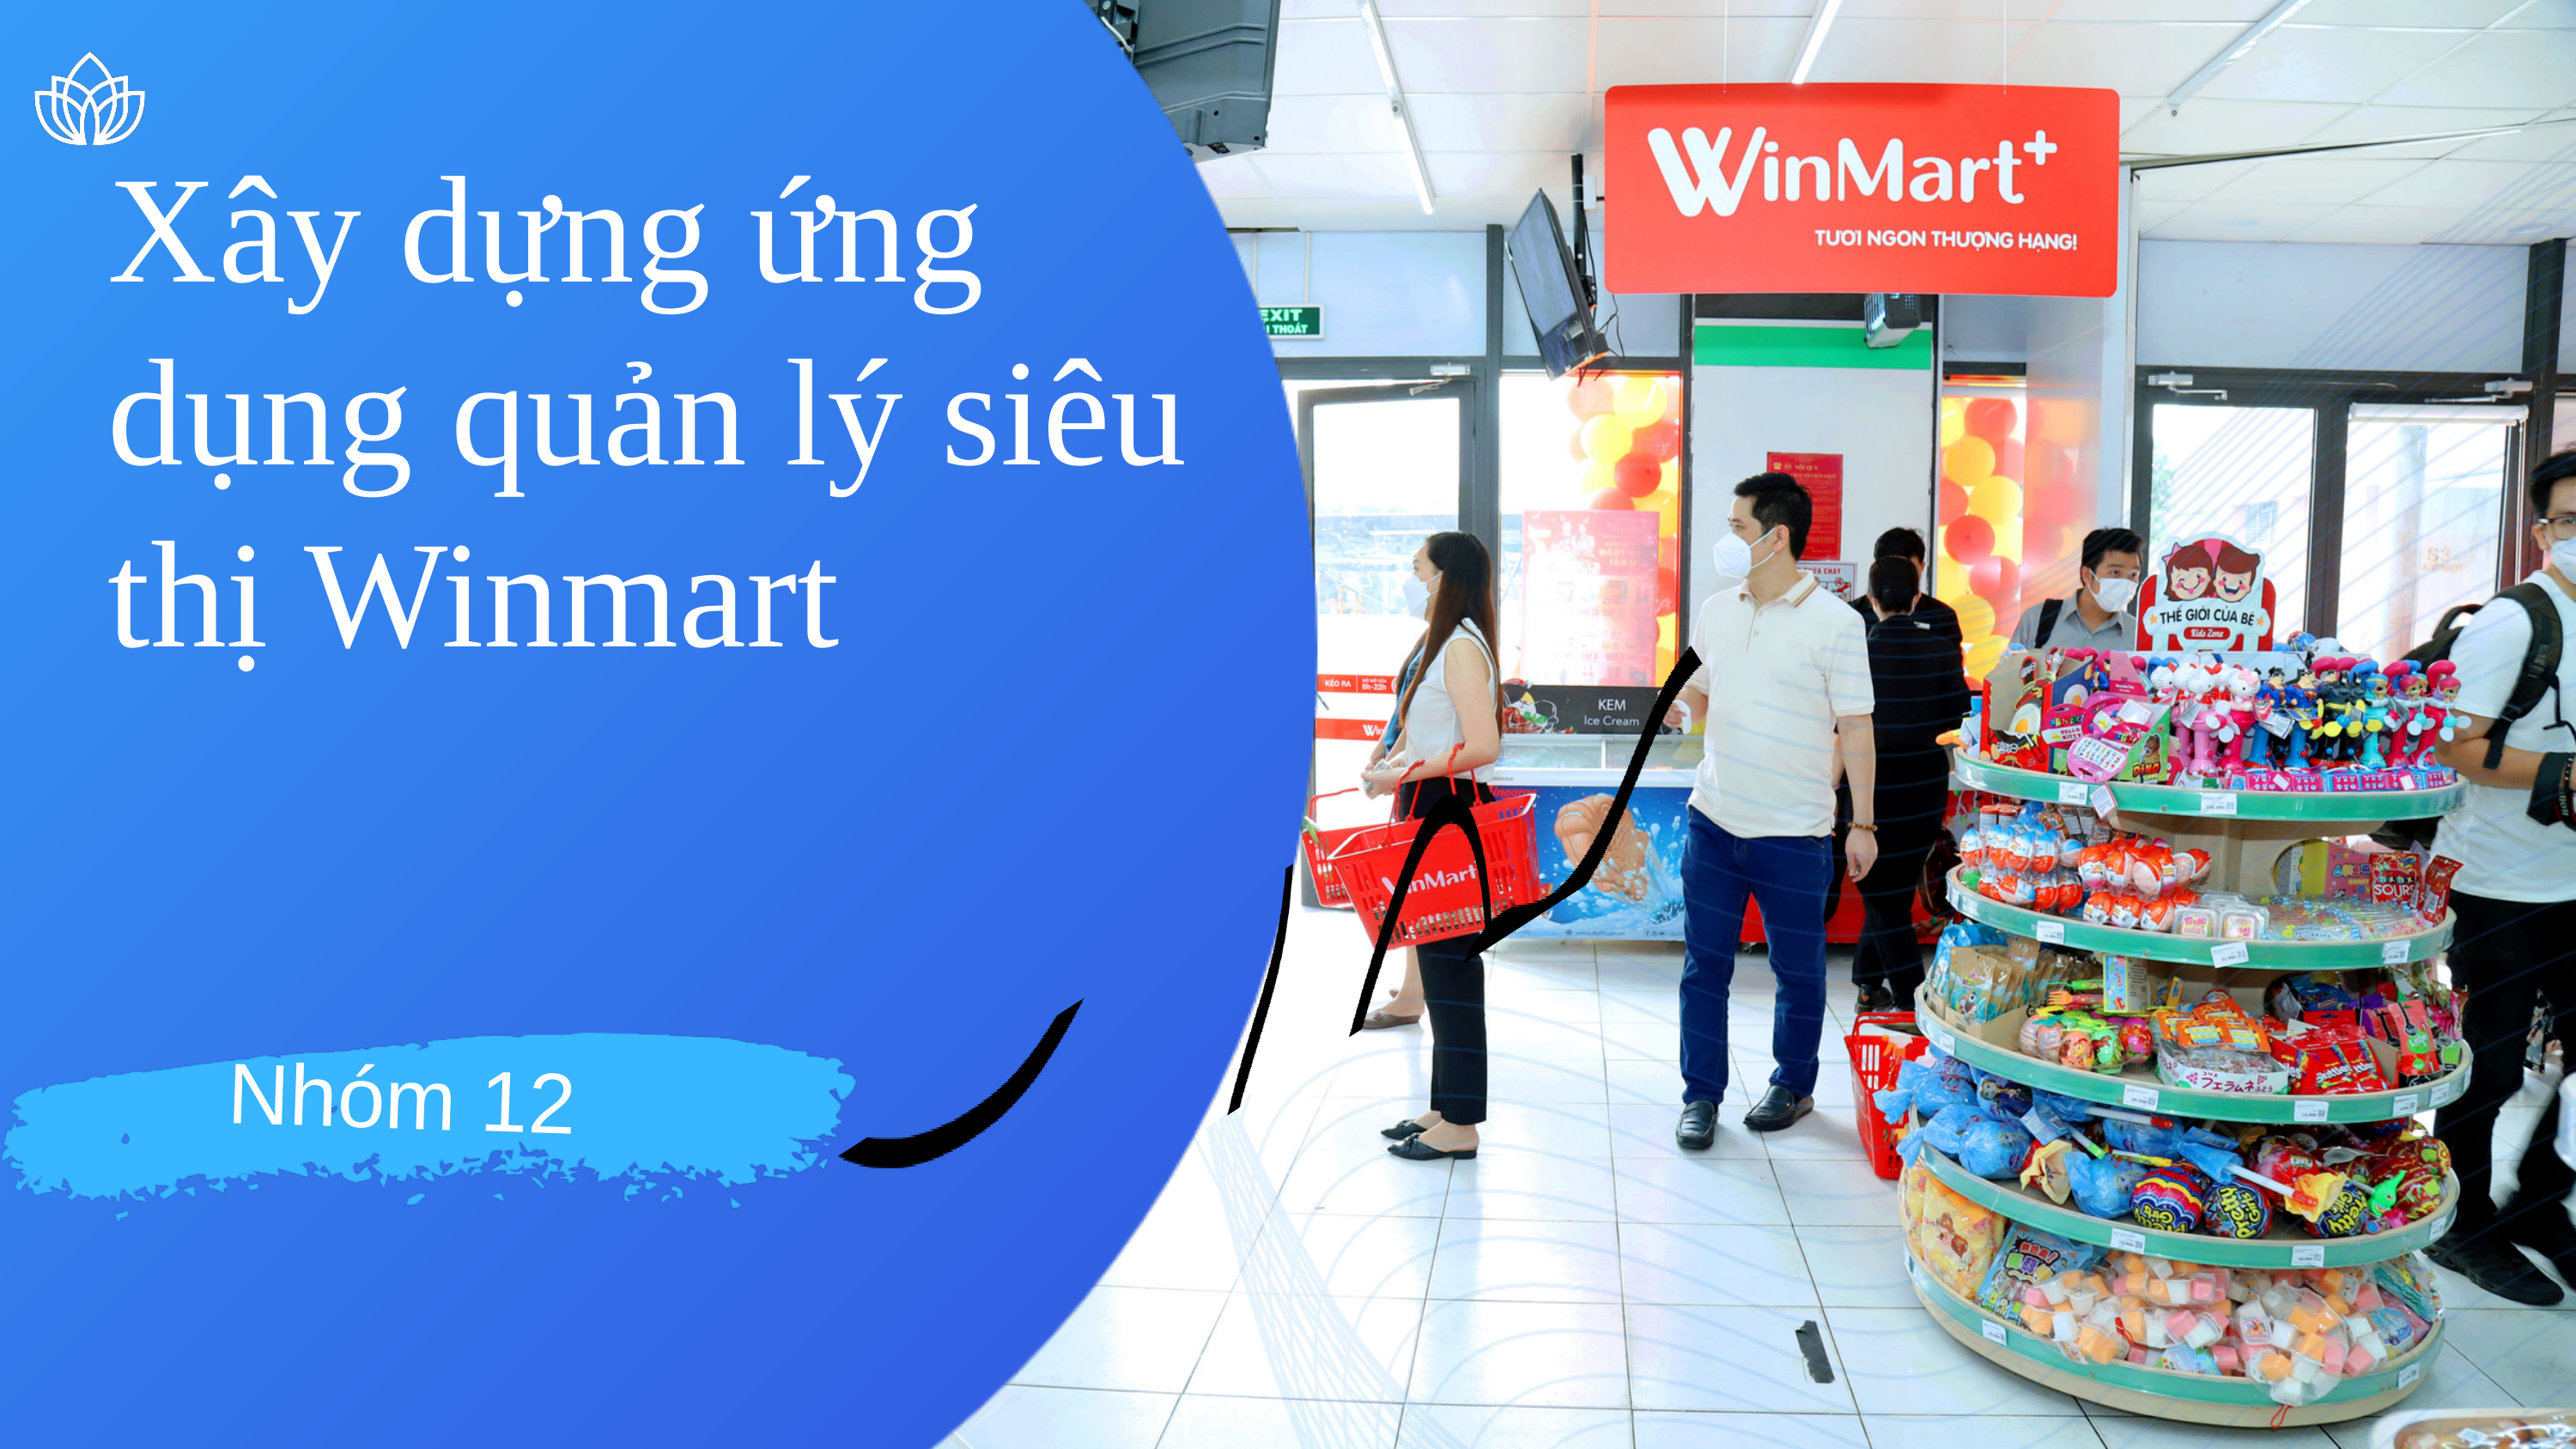

Xây dựng ứng dụng quản lý siêu thị Winmart

Nhóm 12